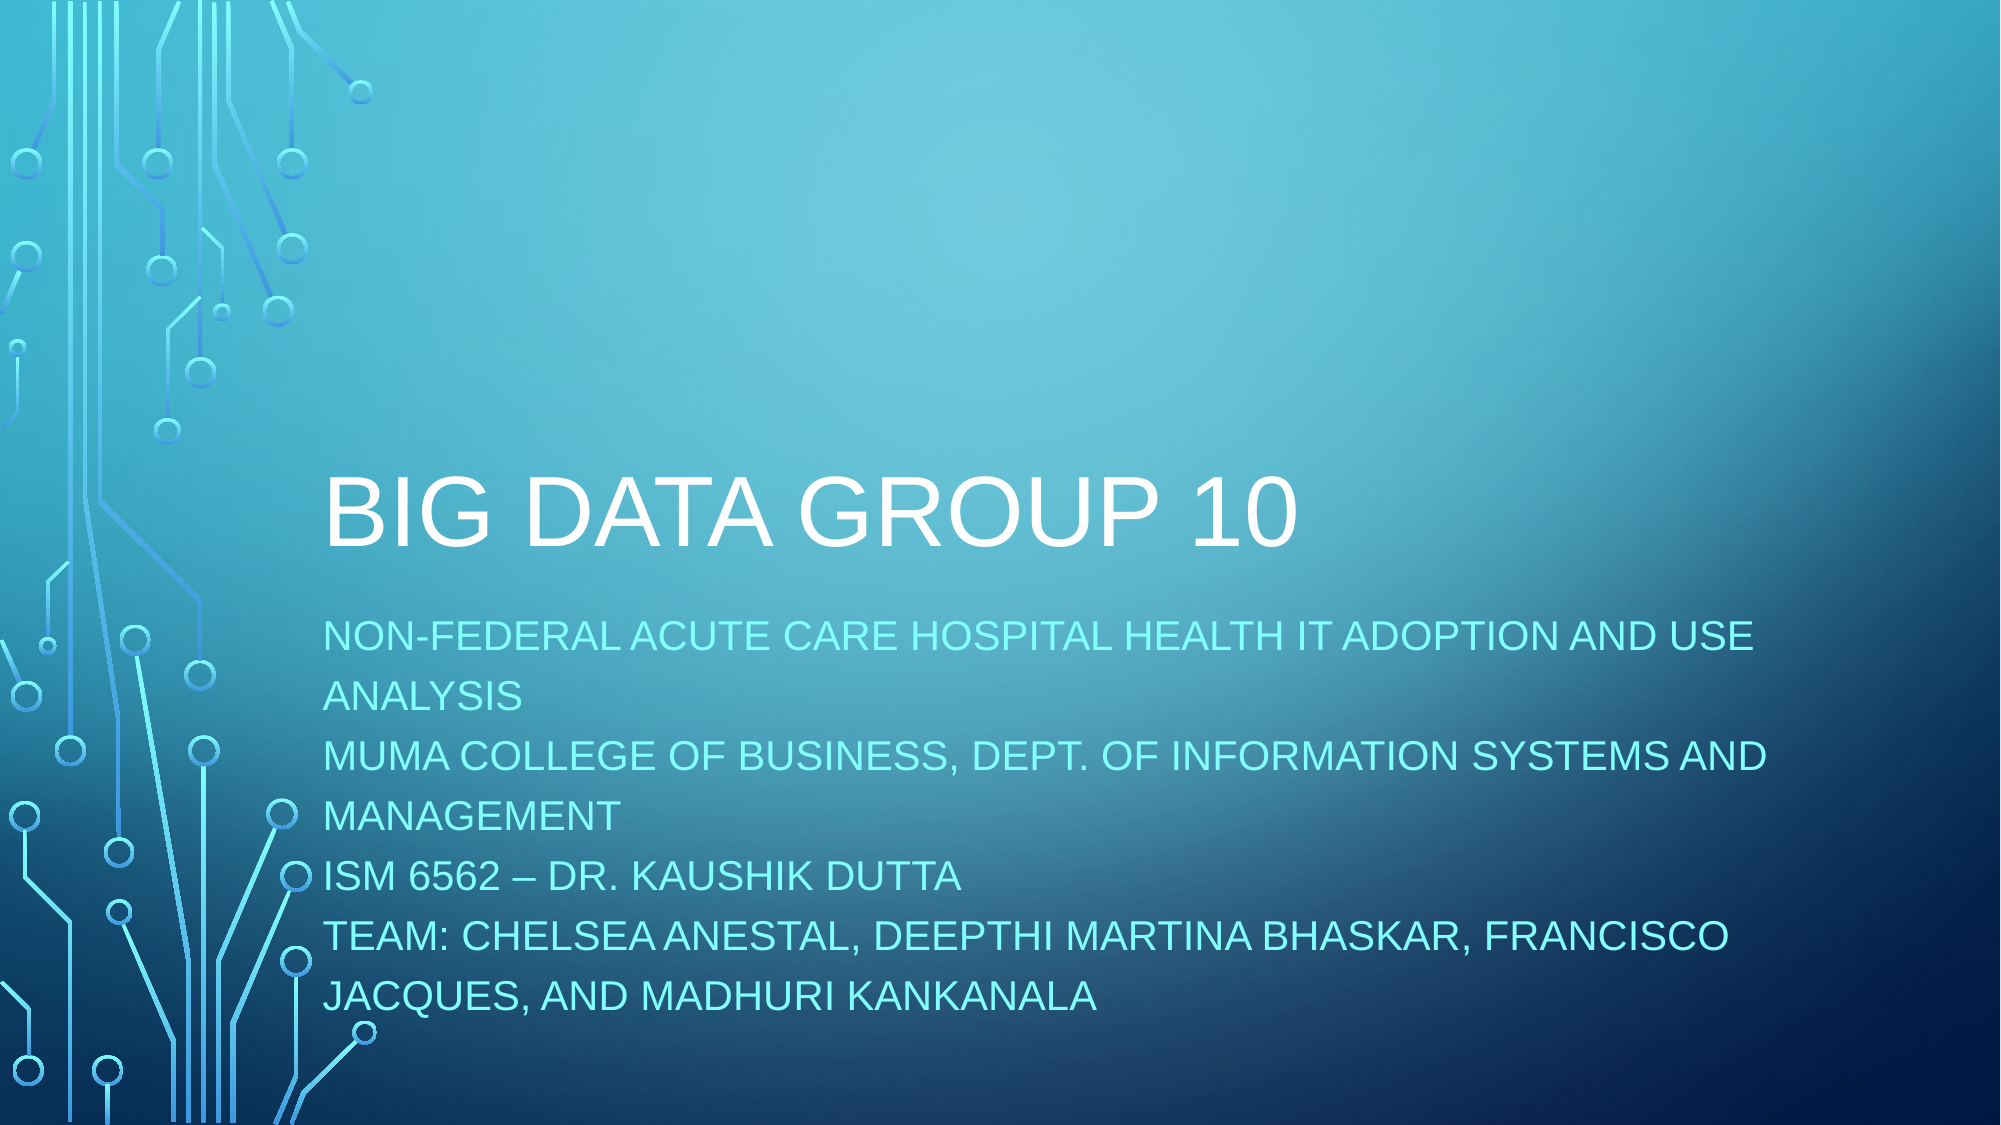

# BIG DATA GROUP 10
Non-federal acute care hospital health IT adoption and use ANALYSIS
Muma College of Business, Dept. Of Information Systems and Management
ISM 6562 – Dr. Kaushik Dutta
TEAM: Chelsea Anestal, DEEPTHI Martina Bhaskar, Francisco Jacques, and Madhuri Kankanala